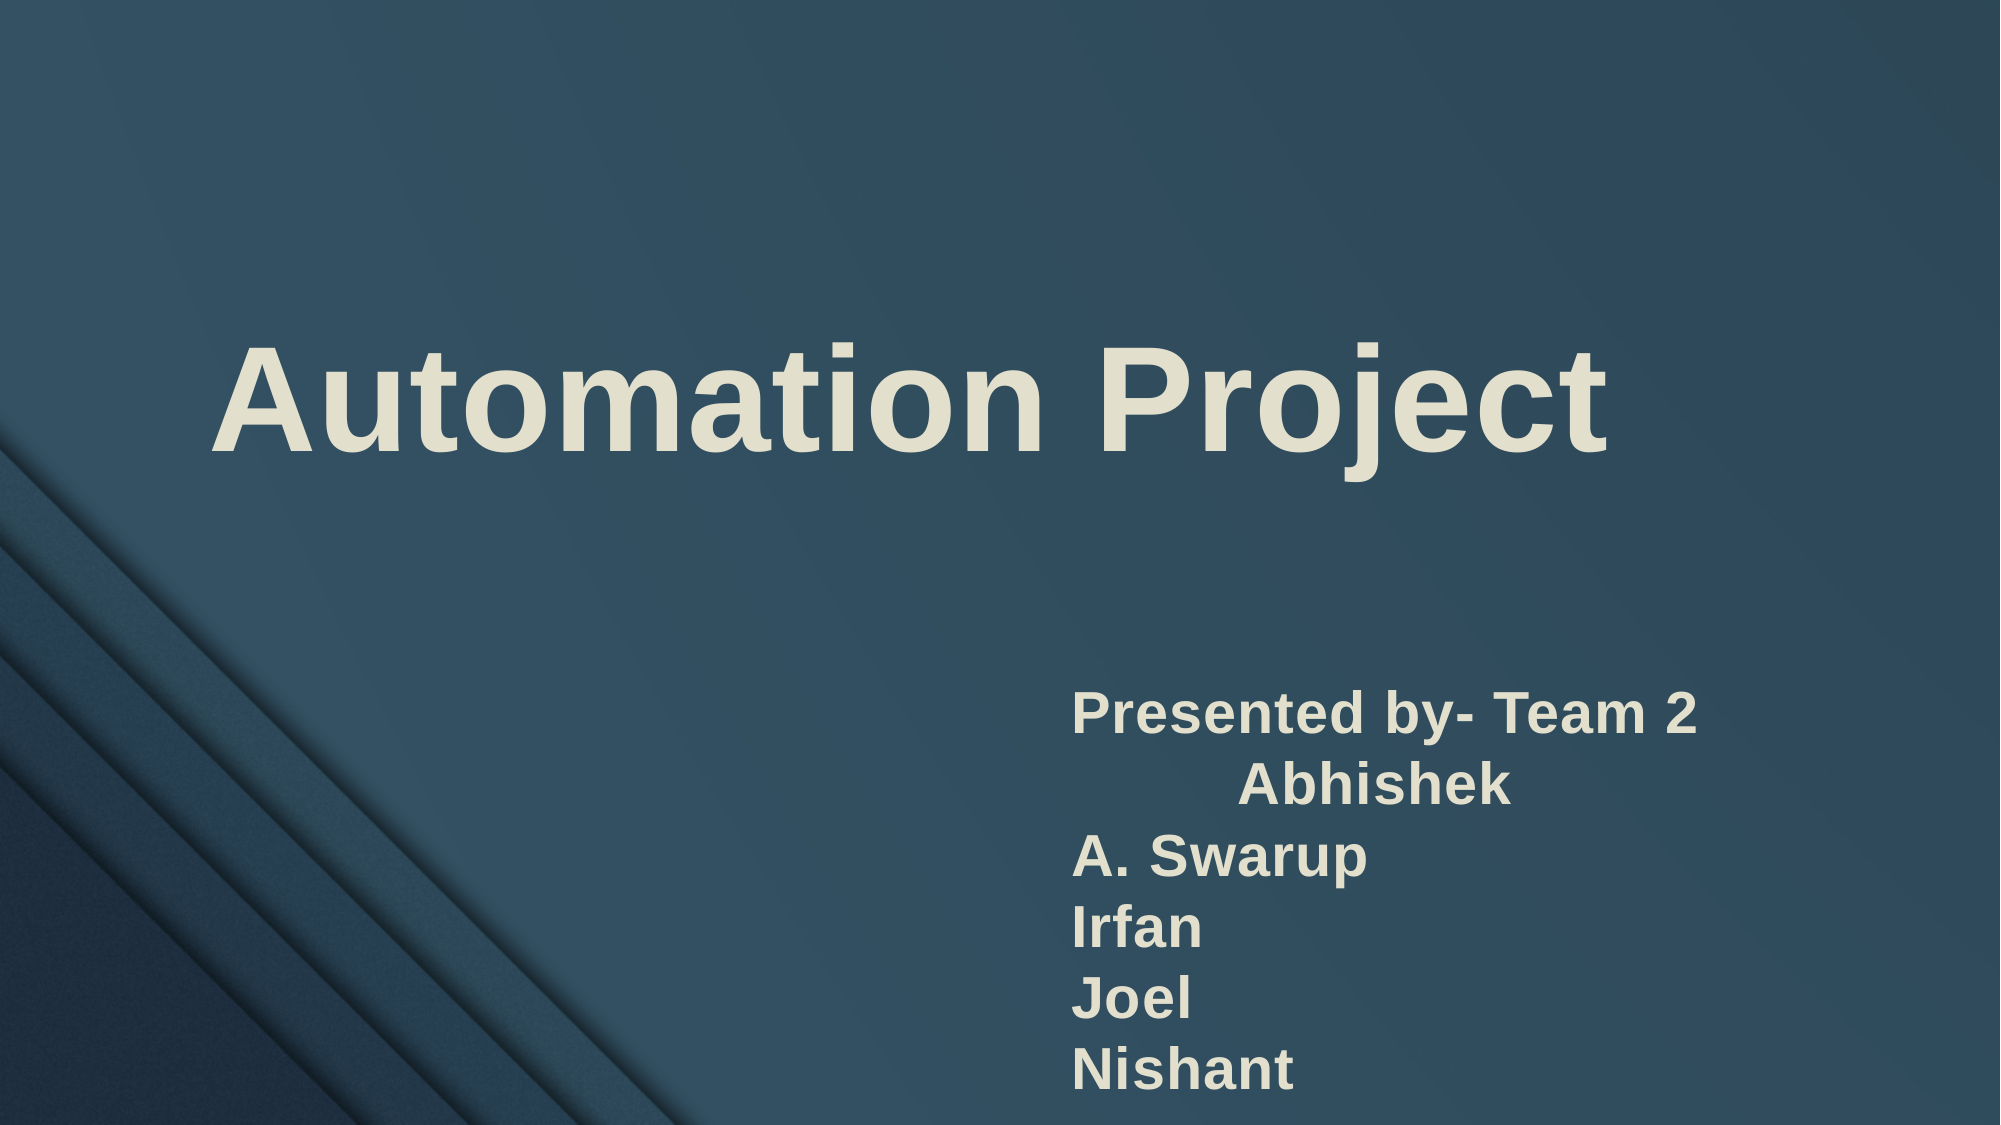

# Automation Project
Presented by- Team 2
				  Abhishek
A. Swarup
Irfan
Joel
Nishant